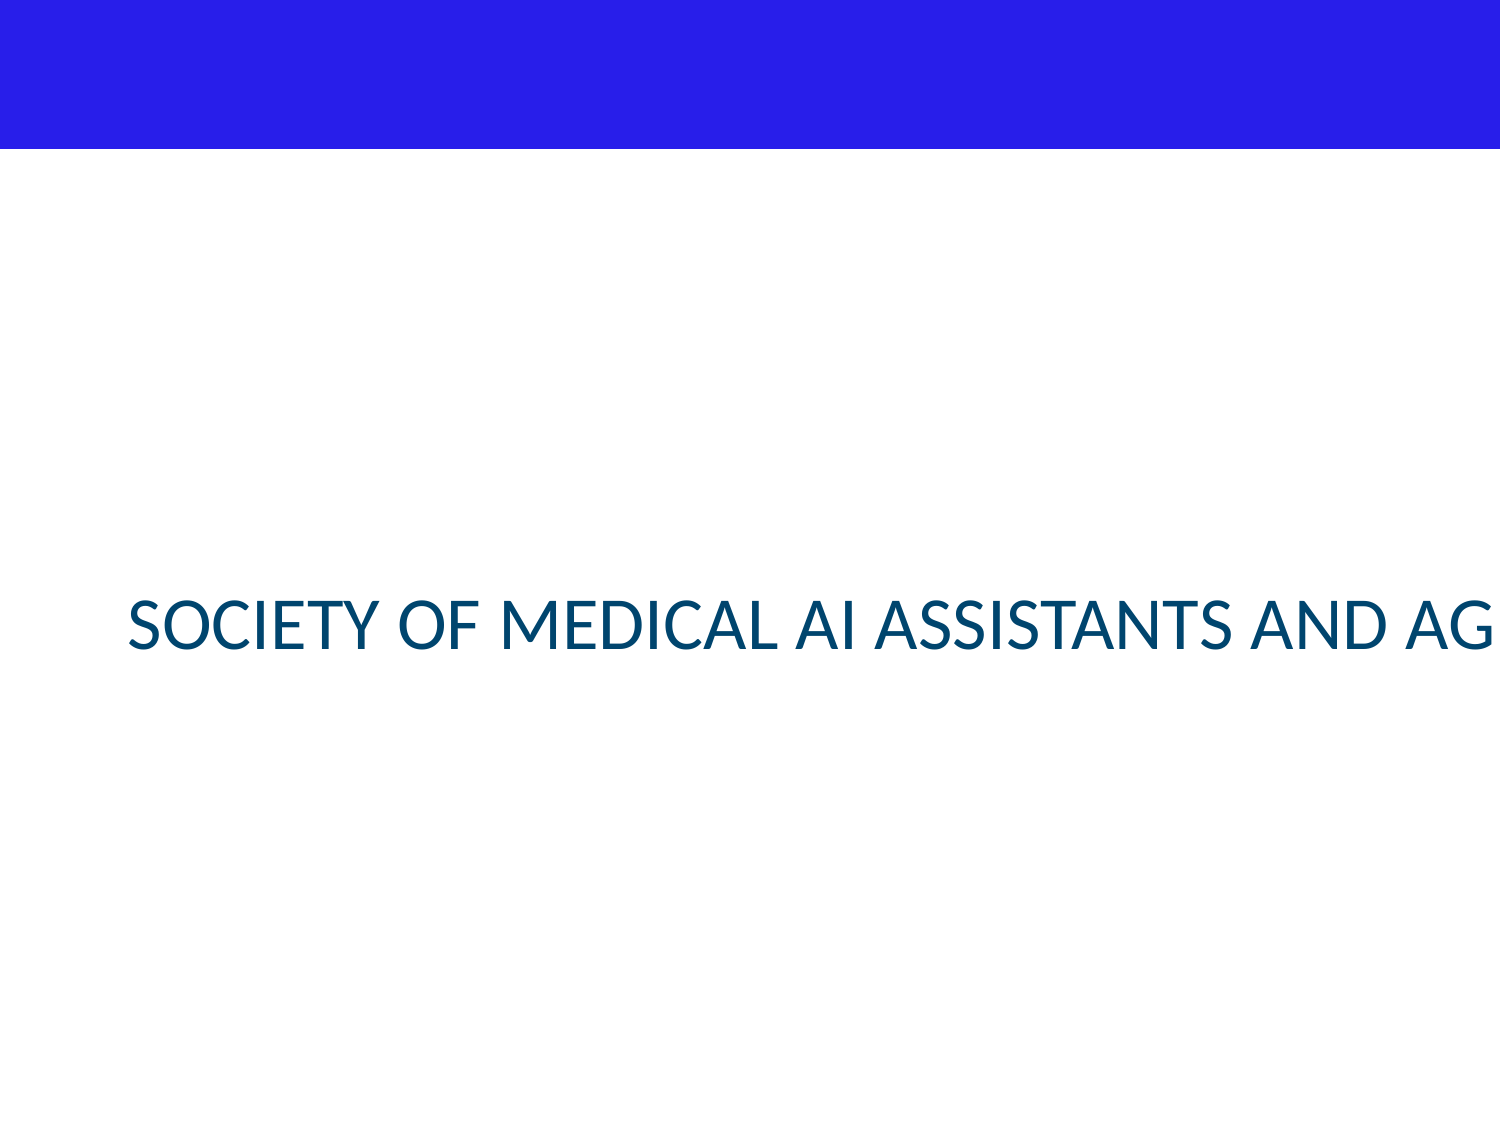

Society of Medical AI Assistants and Agents